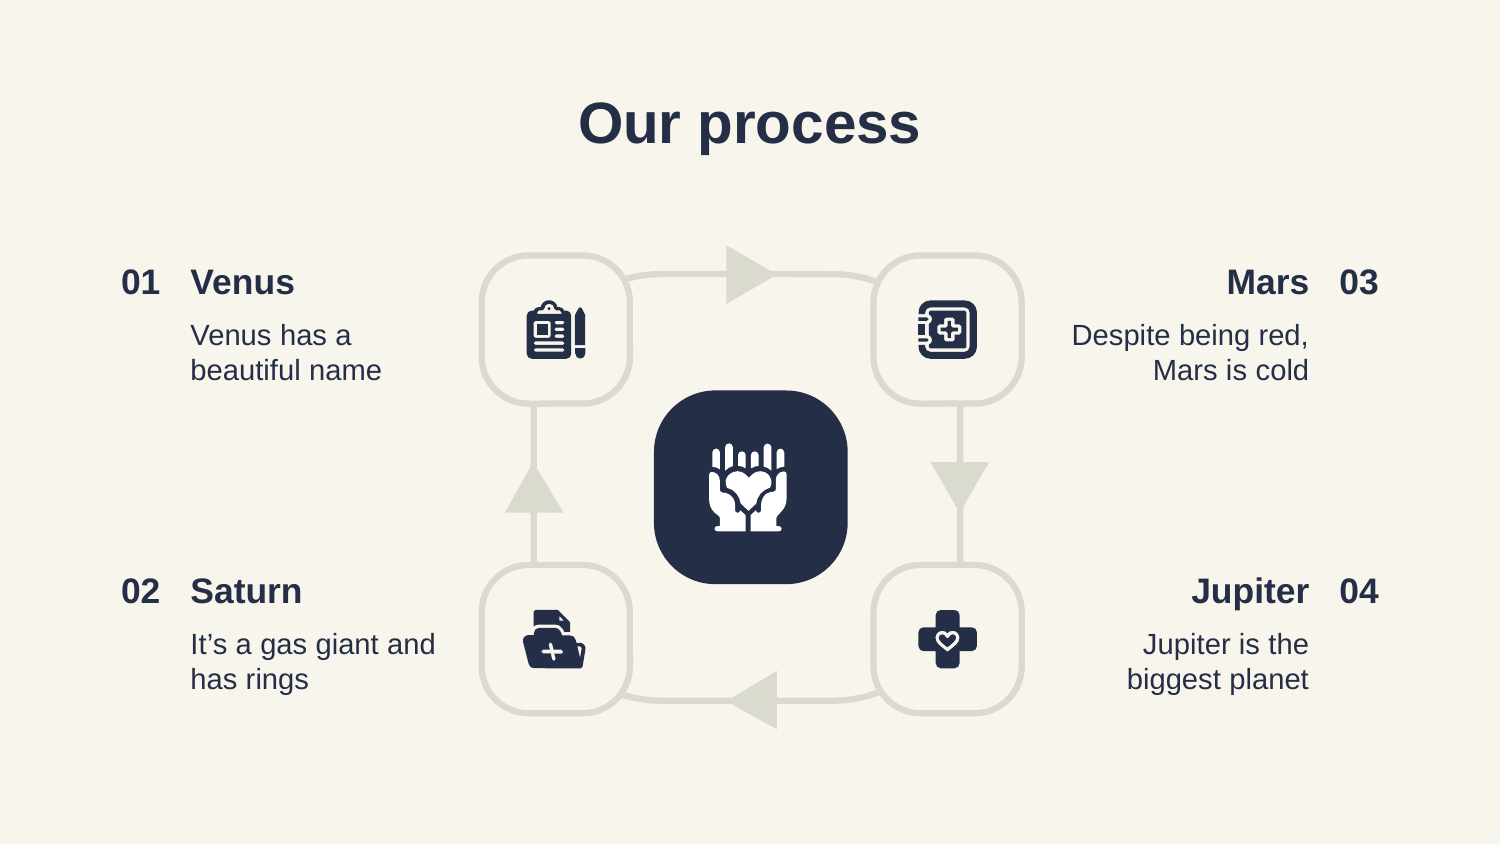

# Our process

Venus
Mars
01
03

Venus has a beautiful name
Despite being red, Mars is cold

02
Saturn
Jupiter
04

It’s a gas giant and has rings
Jupiter is the biggest planet